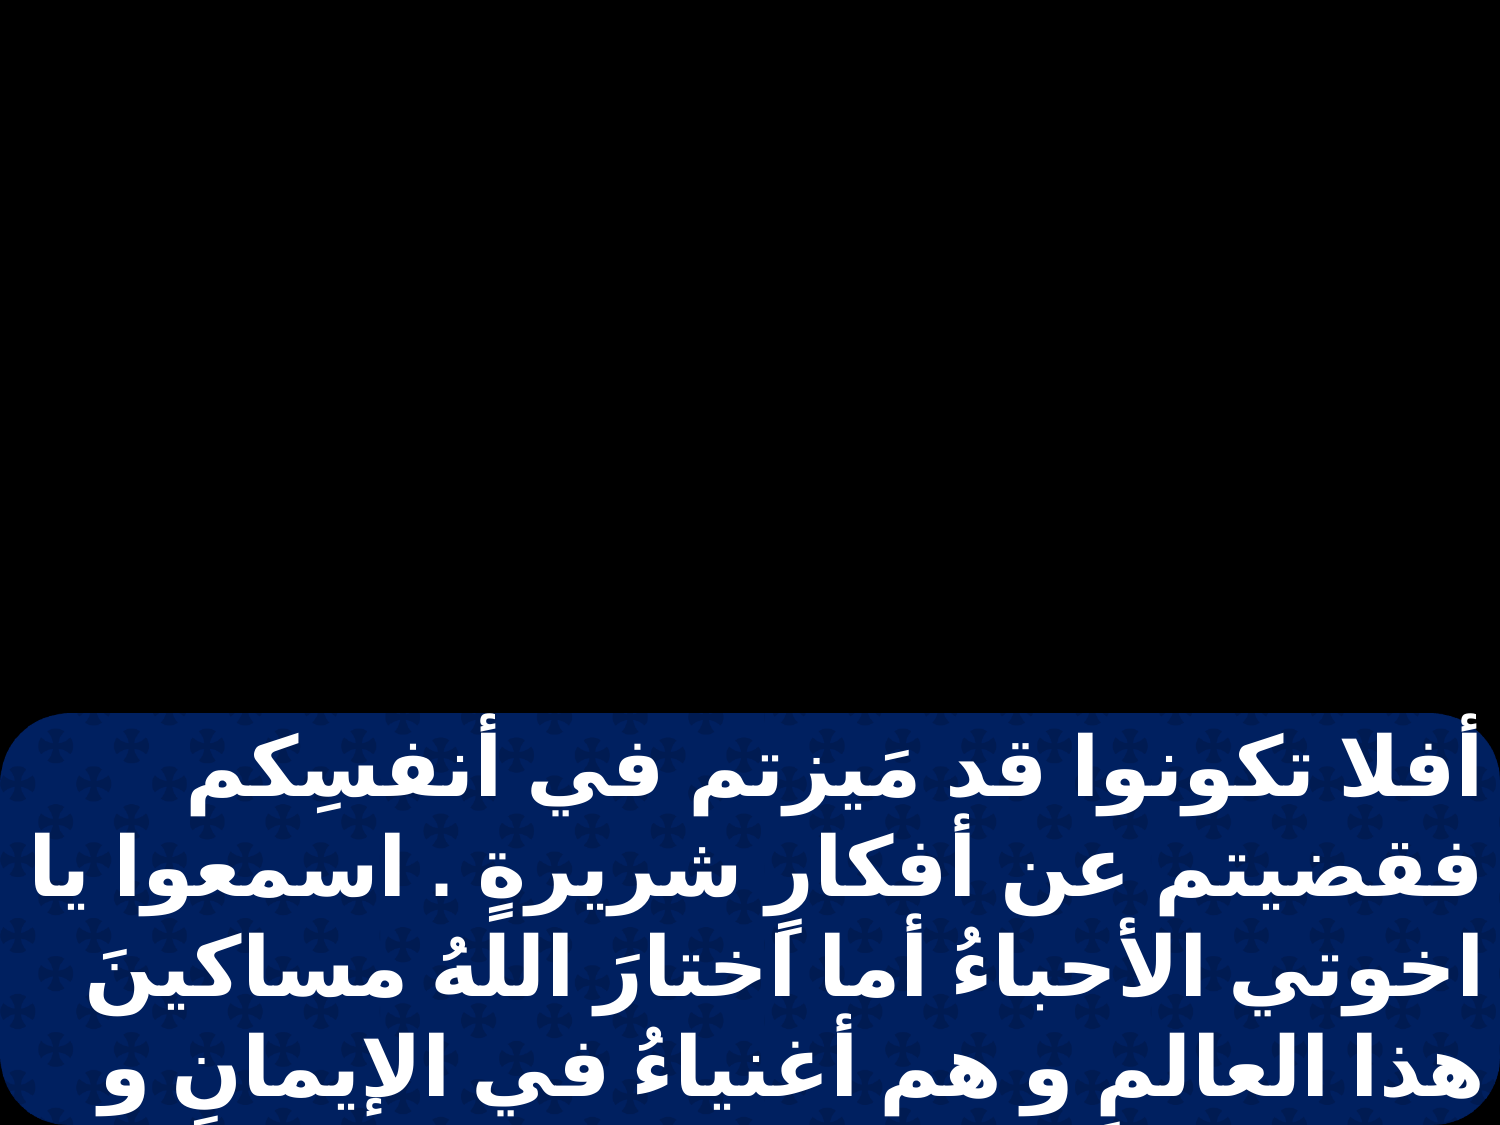

أفلا تكونوا قد مَيزتم في أنفسِكم فقضيتم عن أفكارٍ شريرةٍ . اسمعوا يا اخوتي الأحباءُ أما اختارَ اللهُ مساكينَ هذا العالمِ و هم أغنياءُ في الإيمانِ و وَرثة للملكوتِ الذي وَعدَ بهِ الذينَ يُحبونه . و أما أنتم فقد أهنتم المسكينَ .